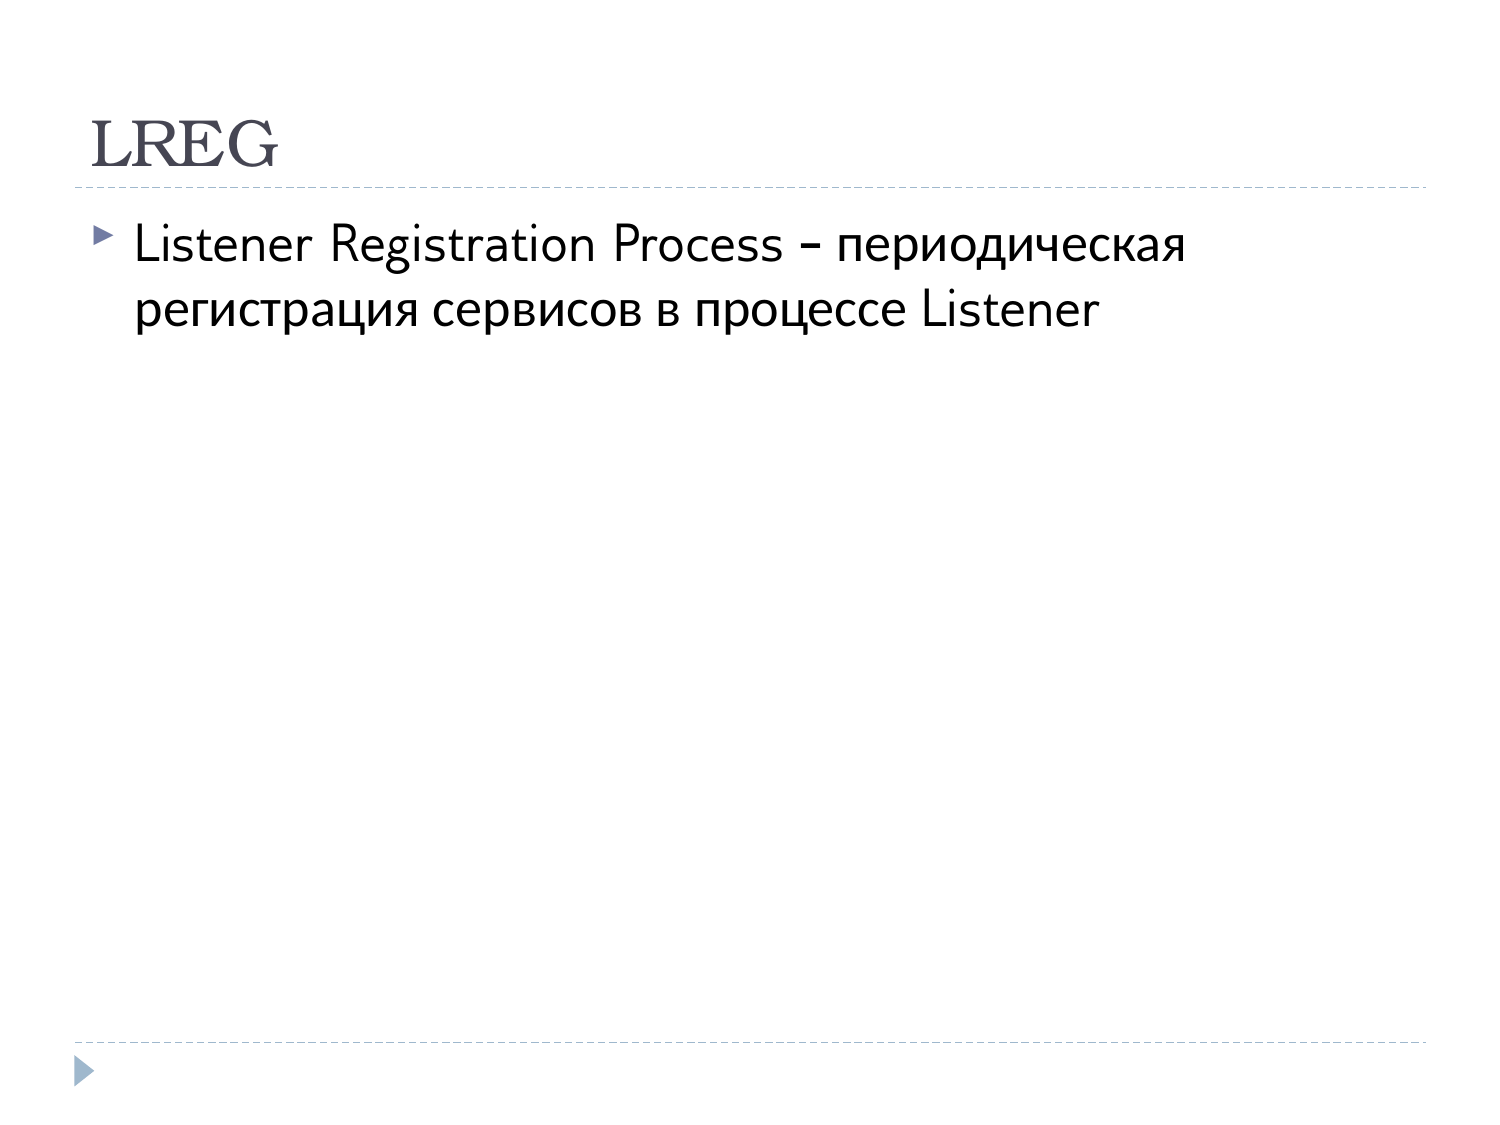

# LREG
Listener Registration Process – периодическая регистрация сервисов в процессе Listener